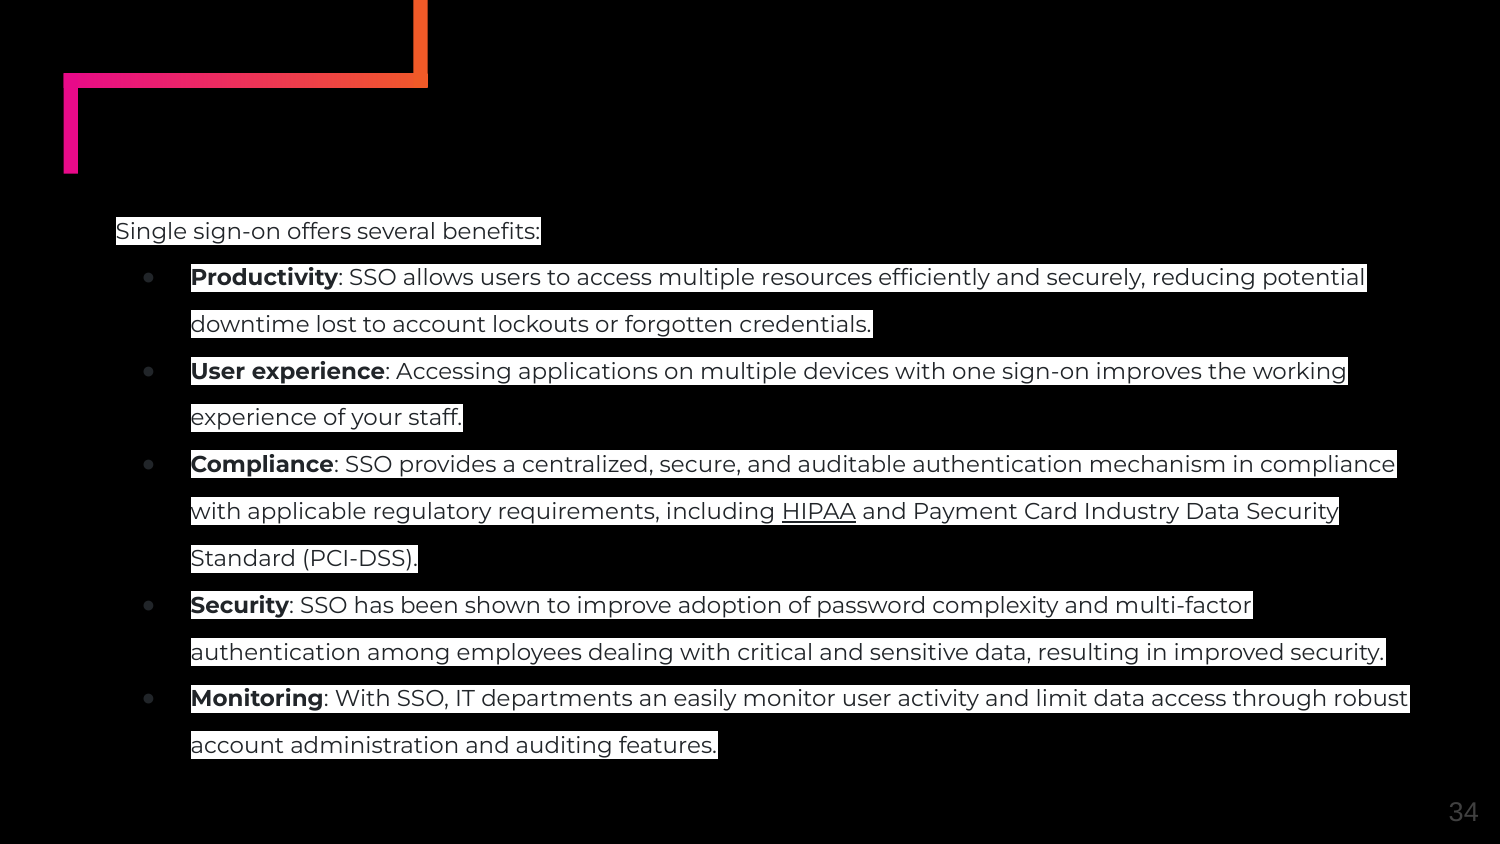

# Single Sign-On (SSO) Benefits
Single sign-on offers several benefits:
Productivity: SSO allows users to access multiple resources efficiently and securely, reducing potential downtime lost to account lockouts or forgotten credentials.
User experience: Accessing applications on multiple devices with one sign-on improves the working experience of your staff.
Compliance: SSO provides a centralized, secure, and auditable authentication mechanism in compliance with applicable regulatory requirements, including HIPAA and Payment Card Industry Data Security Standard (PCI-DSS).
Security: SSO has been shown to improve adoption of password complexity and multi-factor authentication among employees dealing with critical and sensitive data, resulting in improved security.
Monitoring: With SSO, IT departments an easily monitor user activity and limit data access through robust account administration and auditing features.
34